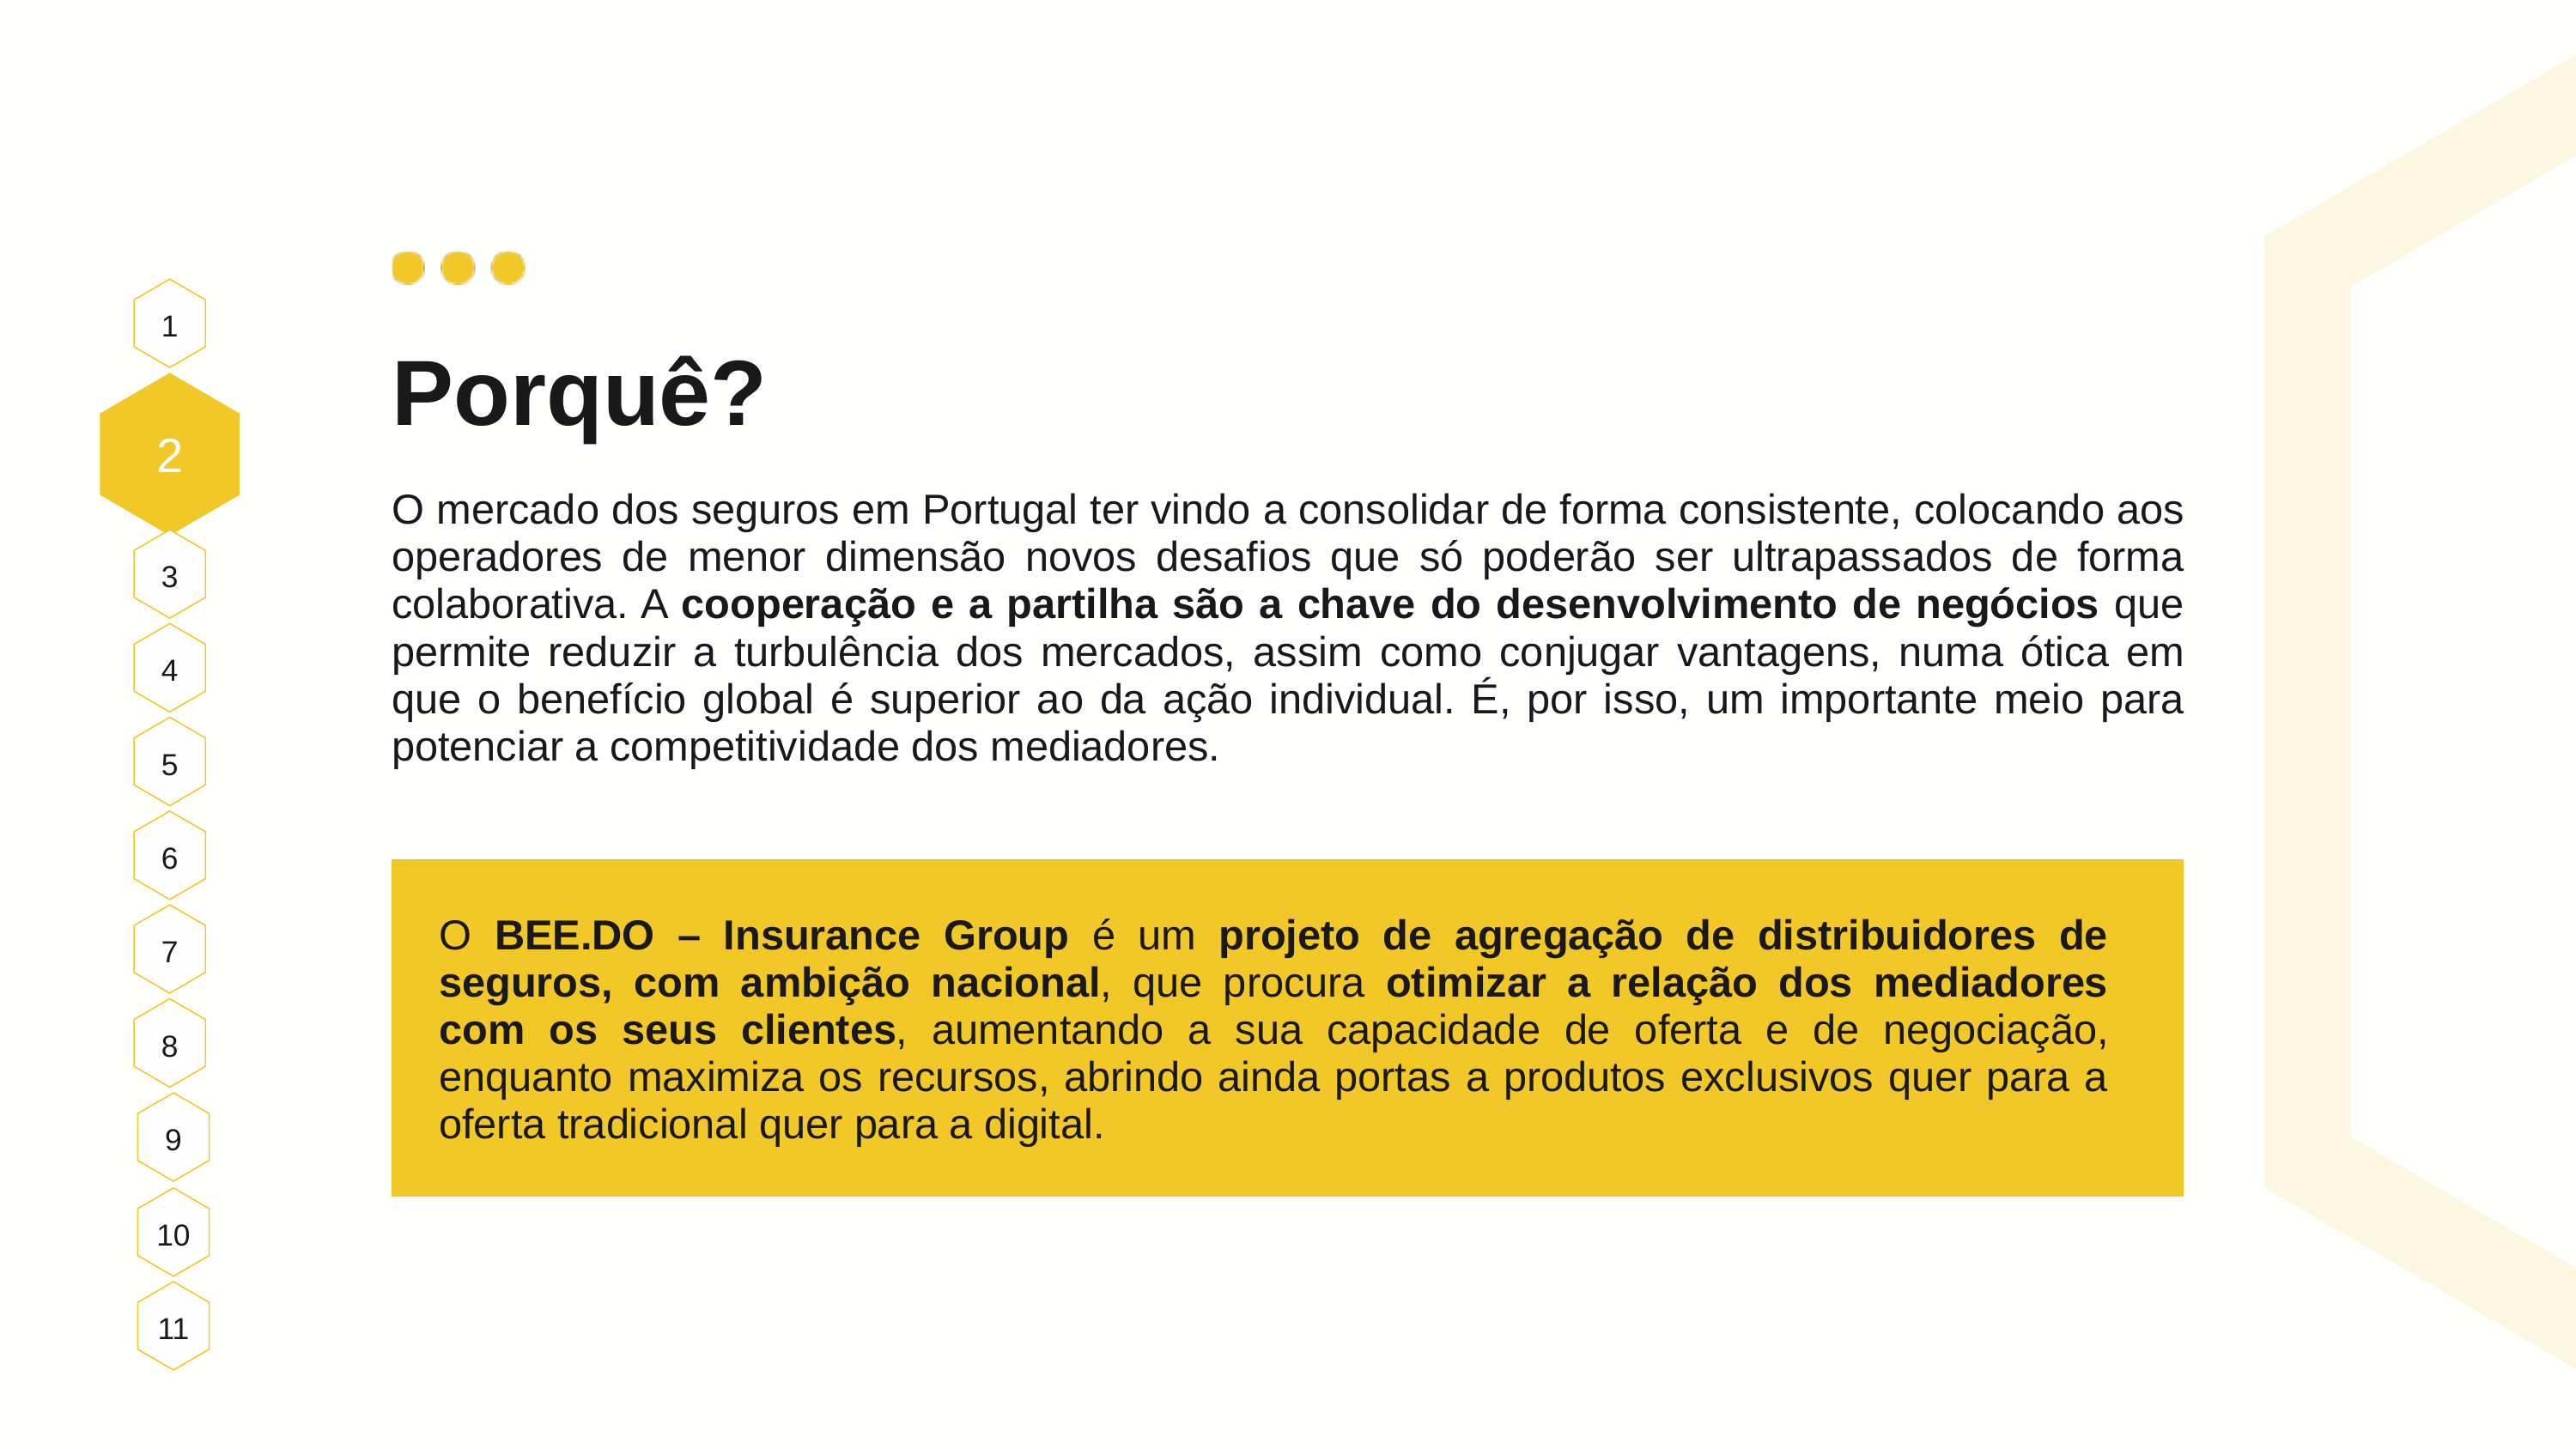

1
Porquê?

2
O mercado dos seguros em Portugal ter vindo a consolidar de forma consistente, colocando aos operadores de menor dimensão novos desafios que só poderão ser ultrapassados de forma colaborativa. A cooperação e a partilha são a chave do desenvolvimento de negócios que permite reduzir a turbulência dos mercados, assim como conjugar vantagens, numa ótica em que o benefício global é superior ao da ação individual. É, por isso, um importante meio para potenciar a competitividade dos mediadores.

3

4

5

6

7
O BEE.DO – Insurance Group é um projeto de agregação de distribuidores de seguros, com ambição nacional, que procura otimizar a relação dos mediadores com os seus clientes, aumentando a sua capacidade de oferta e de negociação, enquanto maximiza os recursos, abrindo ainda portas a produtos exclusivos quer para a oferta tradicional quer para a digital.

8

9

10

11